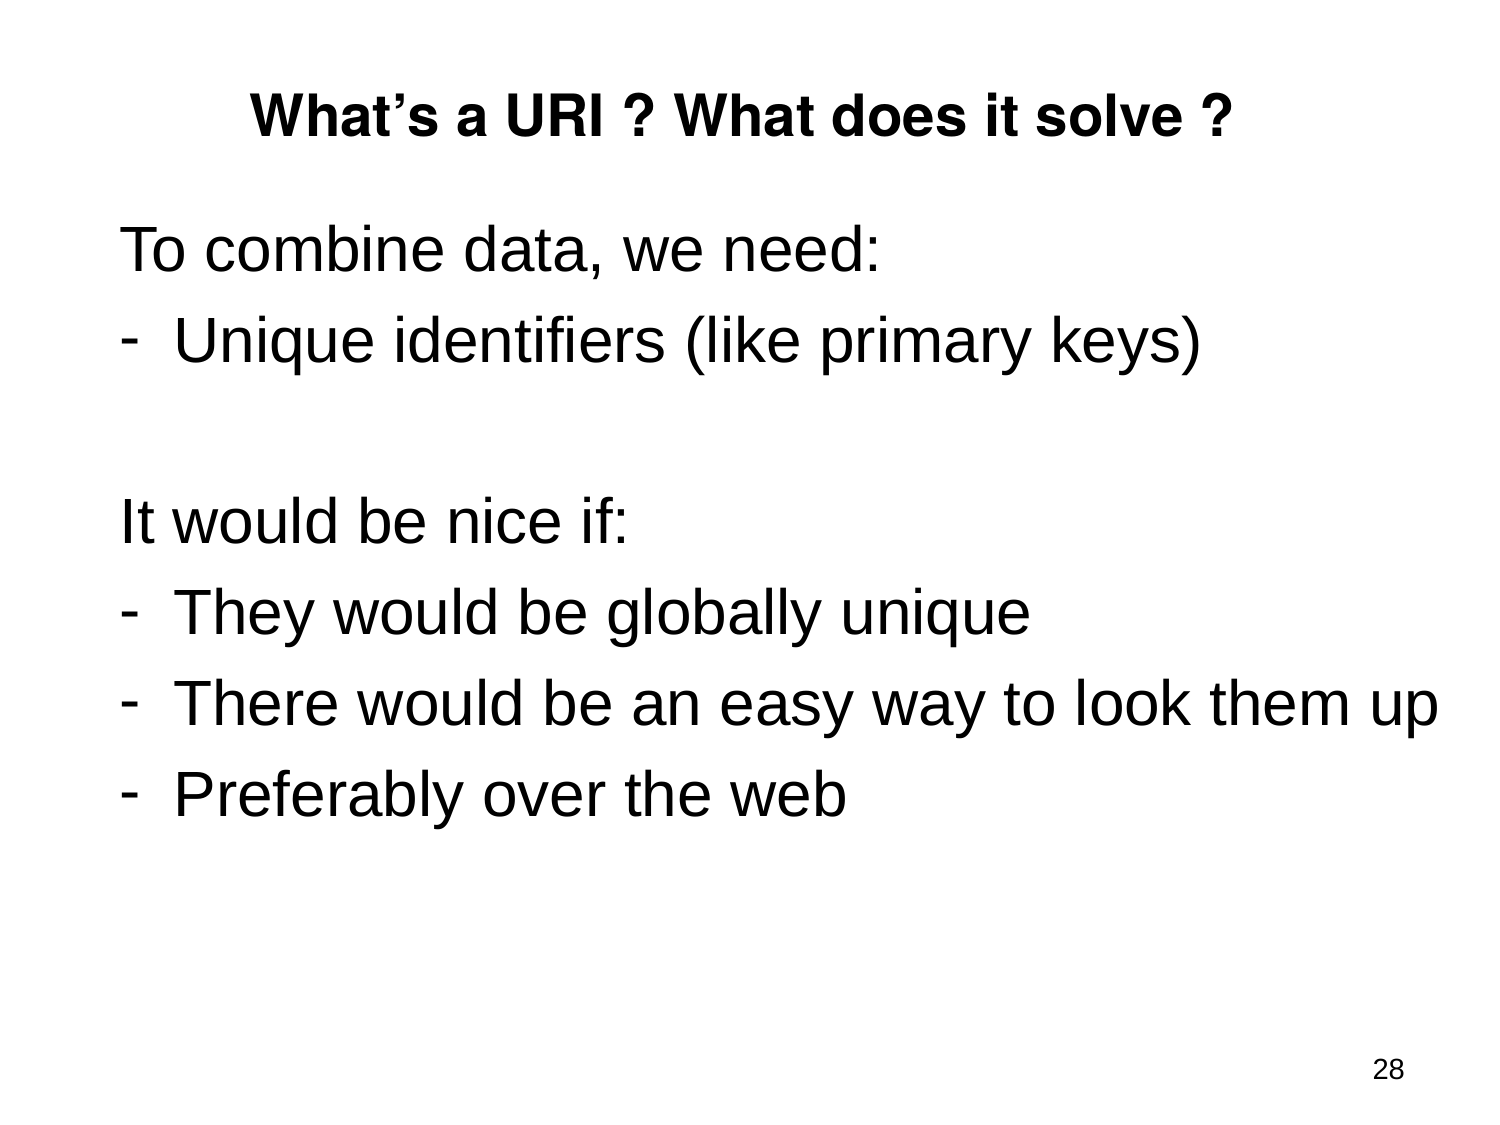

What’s a URI ? What does it solve ?
To combine data, we need:
Unique identifiers (like primary keys)

It would be nice if:
They would be globally unique
There would be an easy way to look them up
Preferably over the web
28